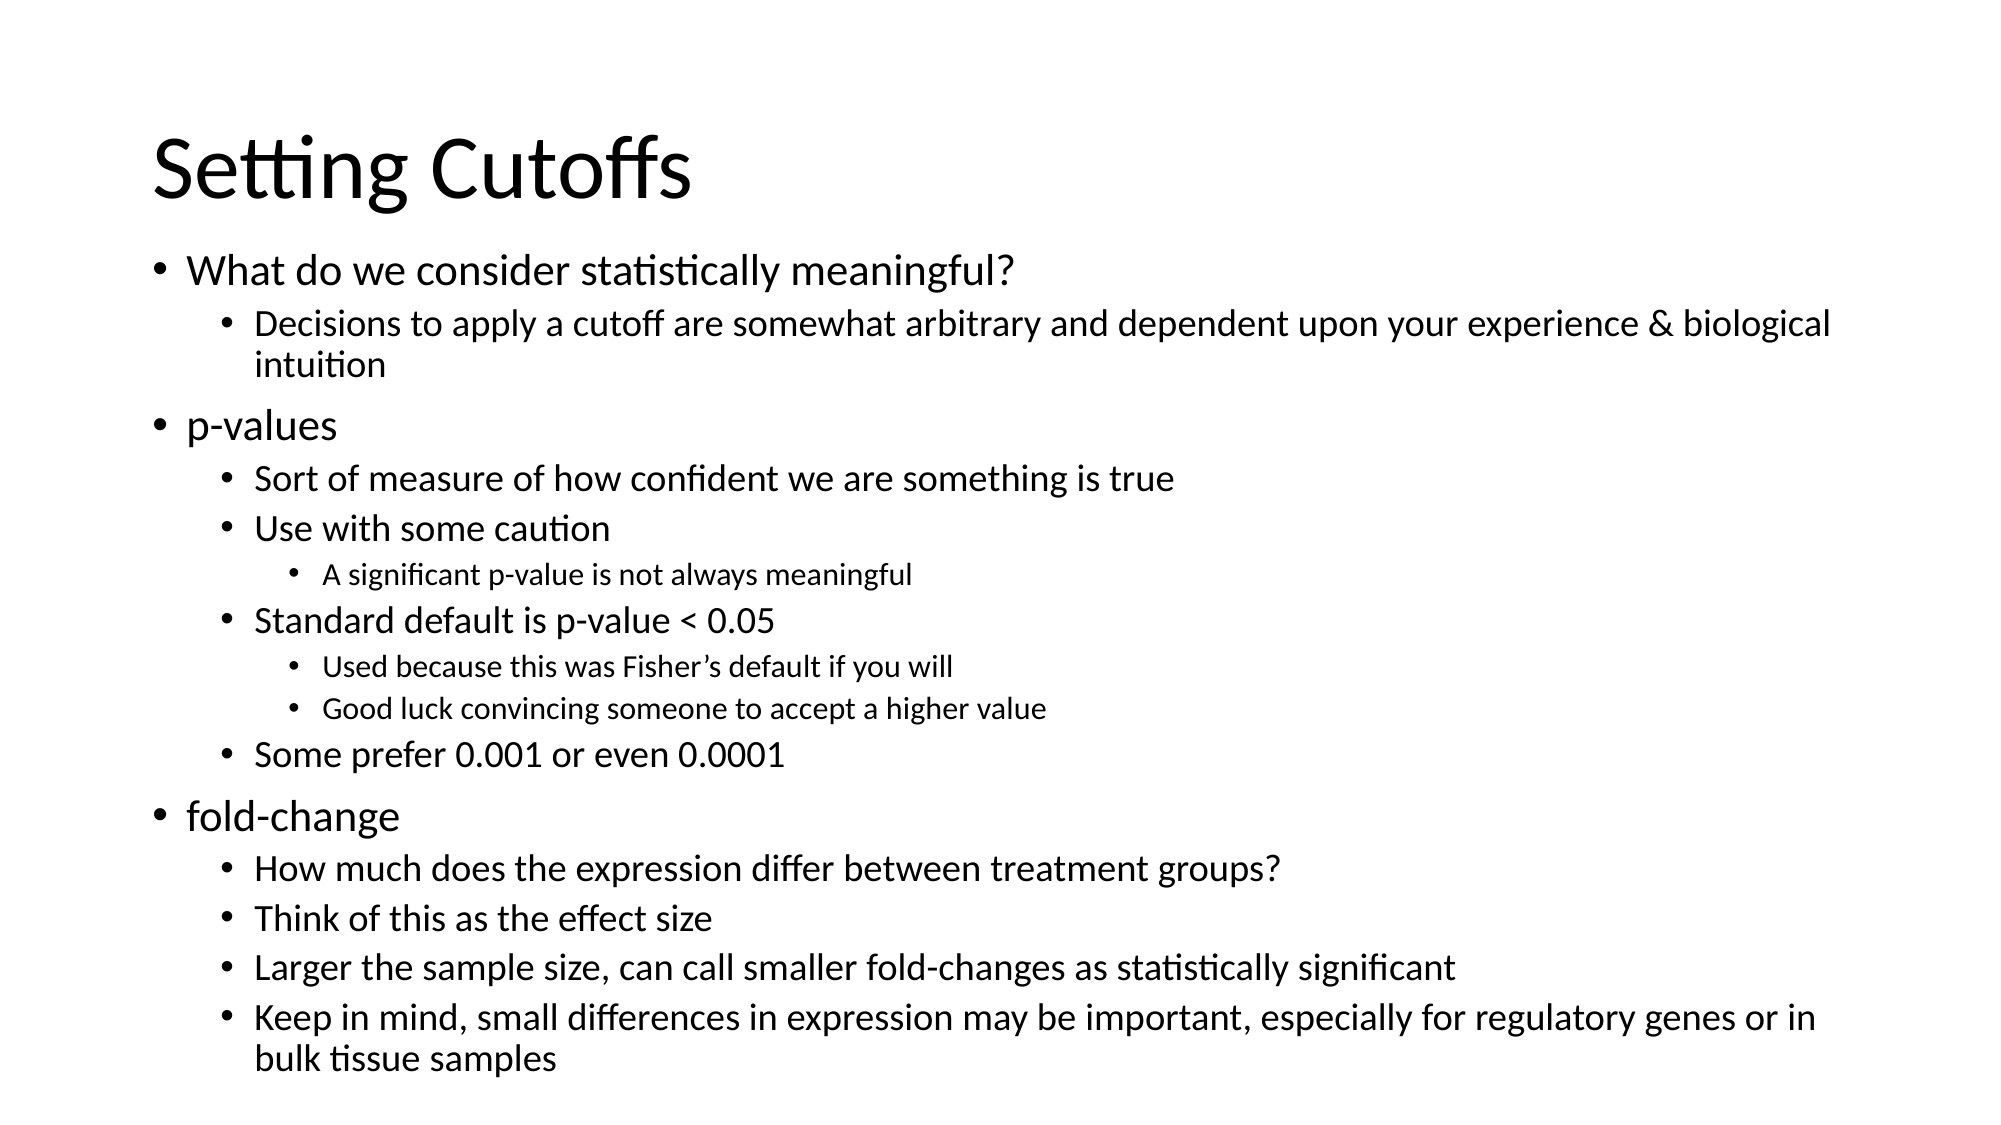

# Setting Cutoffs
What do we consider statistically meaningful?
Decisions to apply a cutoff are somewhat arbitrary and dependent upon your experience & biological intuition
p-values
Sort of measure of how confident we are something is true
Use with some caution
A significant p-value is not always meaningful
Standard default is p-value < 0.05
Used because this was Fisher’s default if you will
Good luck convincing someone to accept a higher value
Some prefer 0.001 or even 0.0001
fold-change
How much does the expression differ between treatment groups?
Think of this as the effect size
Larger the sample size, can call smaller fold-changes as statistically significant
Keep in mind, small differences in expression may be important, especially for regulatory genes or in bulk tissue samples